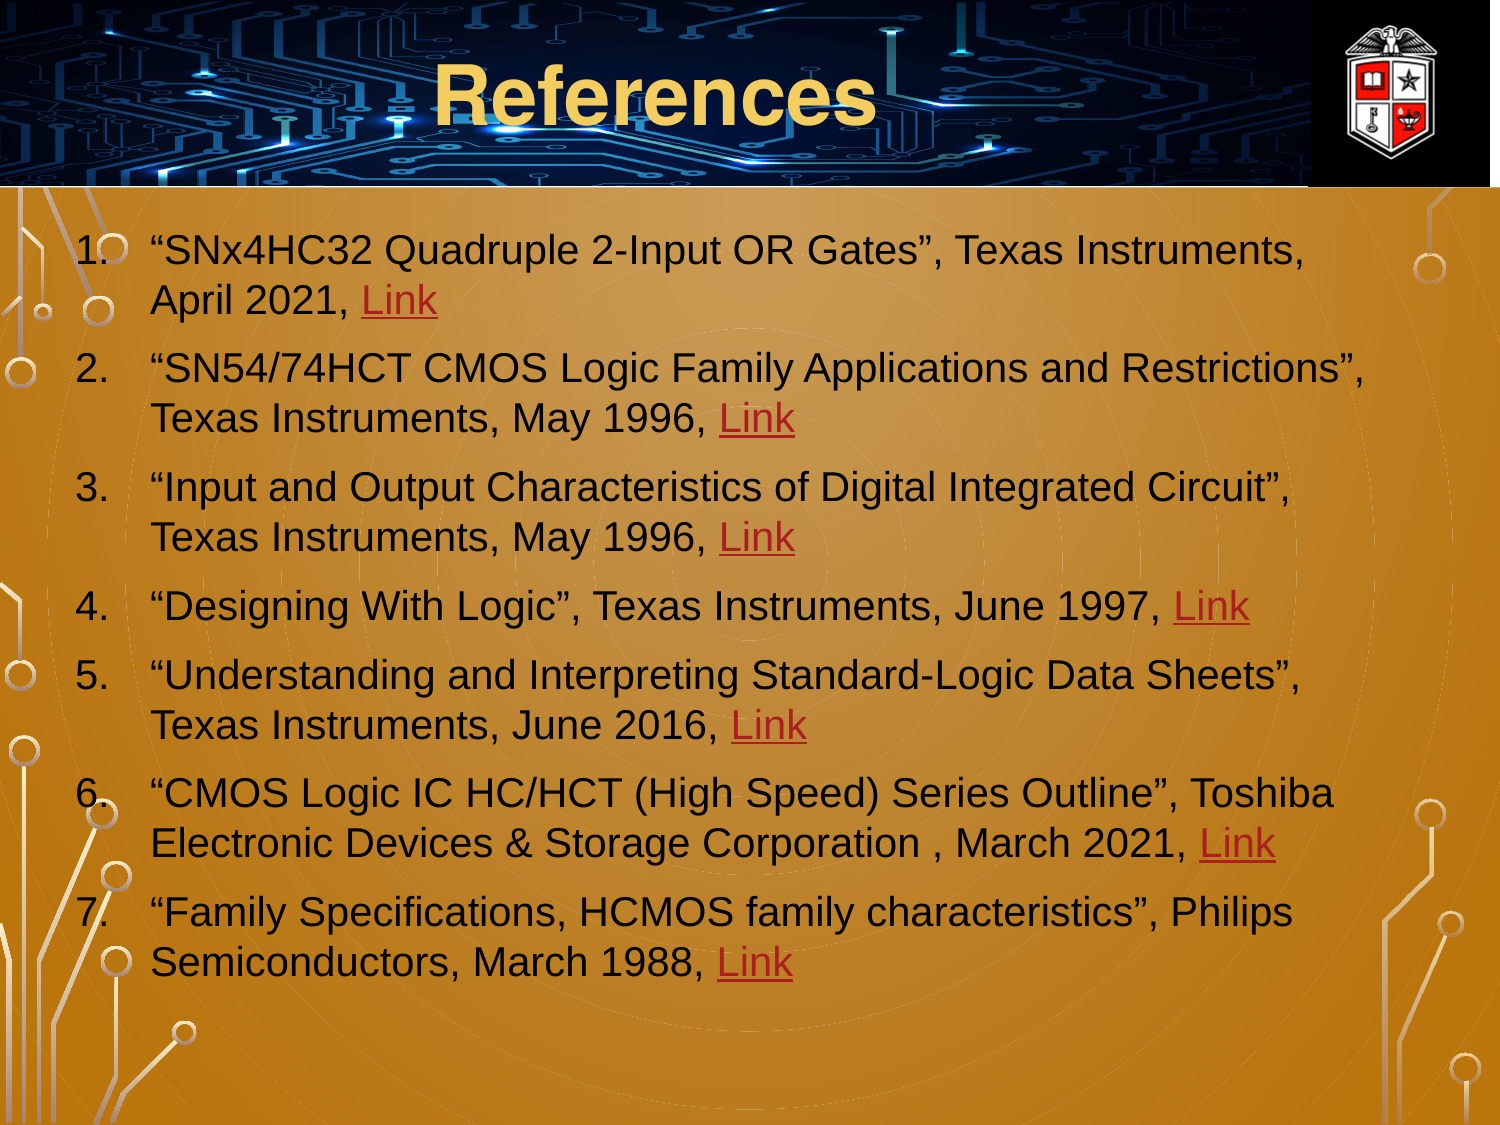

References
“SNx4HC32 Quadruple 2-Input OR Gates”, Texas Instruments, April 2021, Link
“SN54/74HCT CMOS Logic Family Applications and Restrictions”, Texas Instruments, May 1996, Link
“Input and Output Characteristics of Digital Integrated Circuit”, Texas Instruments, May 1996, Link
“Designing With Logic”, Texas Instruments, June 1997, Link
“Understanding and Interpreting Standard-Logic Data Sheets”, Texas Instruments, June 2016, Link
“CMOS Logic IC HC/HCT (High Speed) Series Outline”, Toshiba Electronic Devices & Storage Corporation , March 2021, Link
“Family Specifications, HCMOS family characteristics”, Philips Semiconductors, March 1988, Link